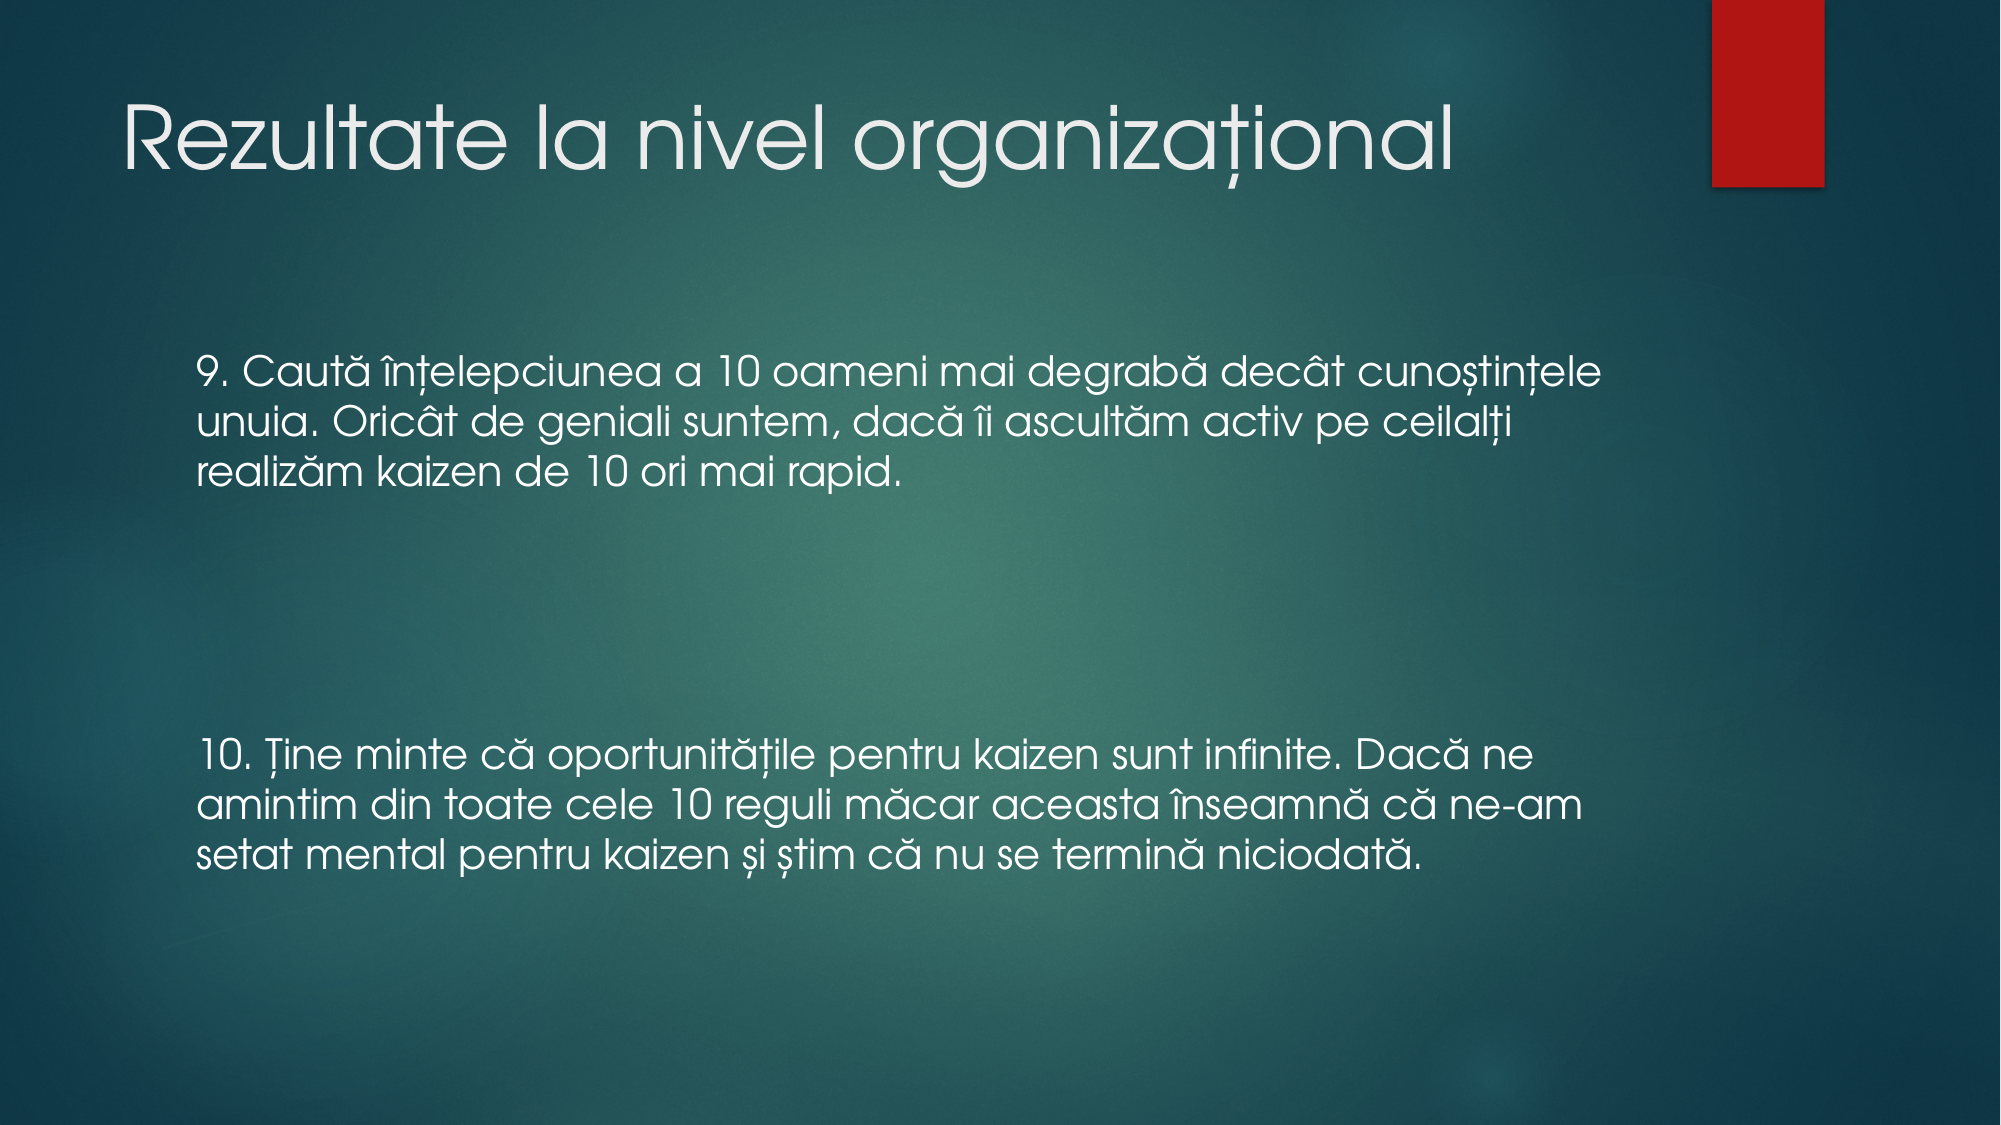

# Rezultate la nivel organizaţional
9. Caută înțelepciunea a 10 oameni mai degrabă decât cunoștințele unuia. Oricât de geniali suntem, dacă îi ascultăm activ pe ceilalți realizăm kaizen de 10 ori mai rapid.

10. Ține minte că oportunitățile pentru kaizen sunt infinite. Dacă ne amintim din toate cele 10 reguli măcar aceasta înseamnă că ne-am setat mental pentru kaizen și știm că nu se termină niciodată.